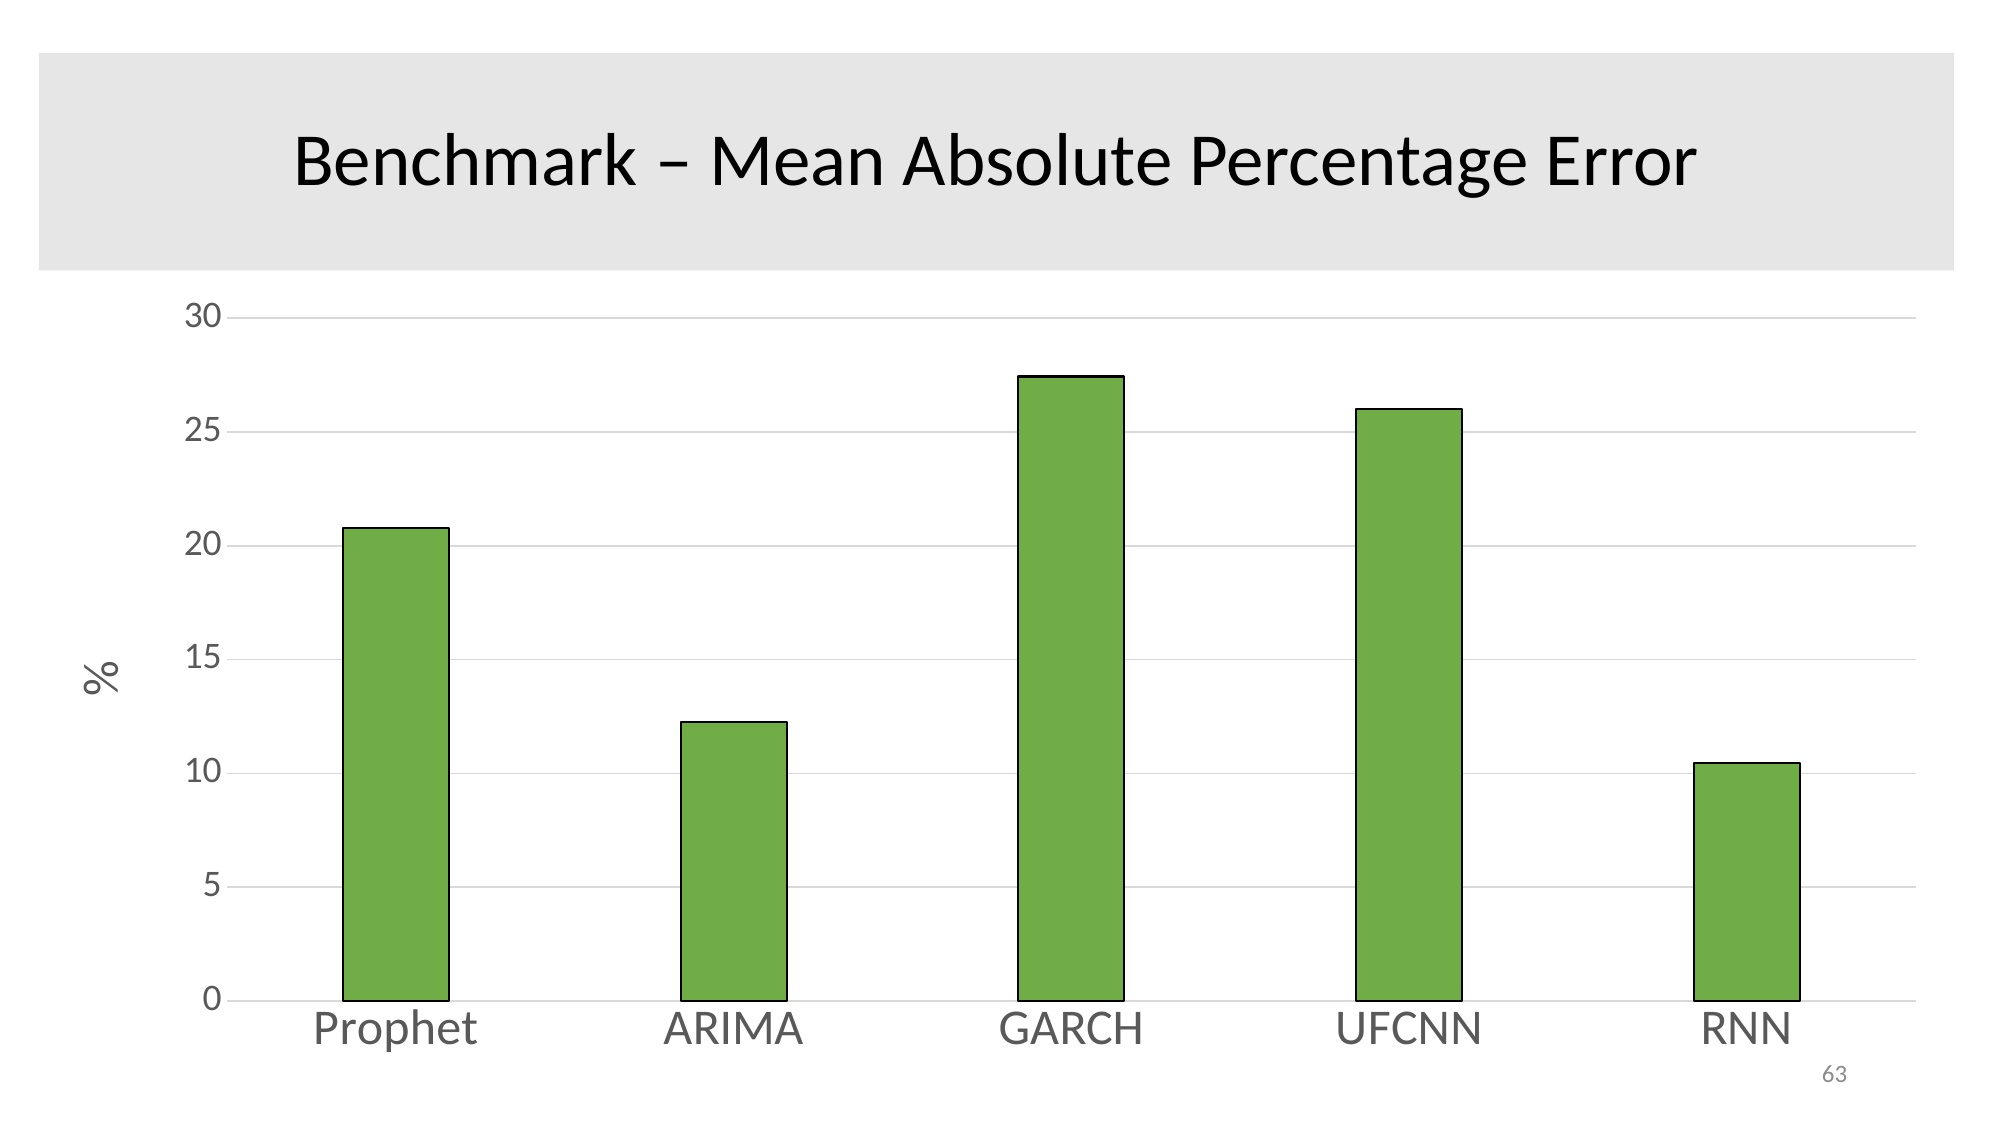

Benchmark – Mean Absolute Percentage Error

### Chart

| Category | Root Mean Square Error |
|---|---|
| Prophet | 20.8 |
| ARIMA | 12.27 |
| GARCH | 27.44 |
| UFCNN | 26.02 |
| RNN | 10.46 |
63